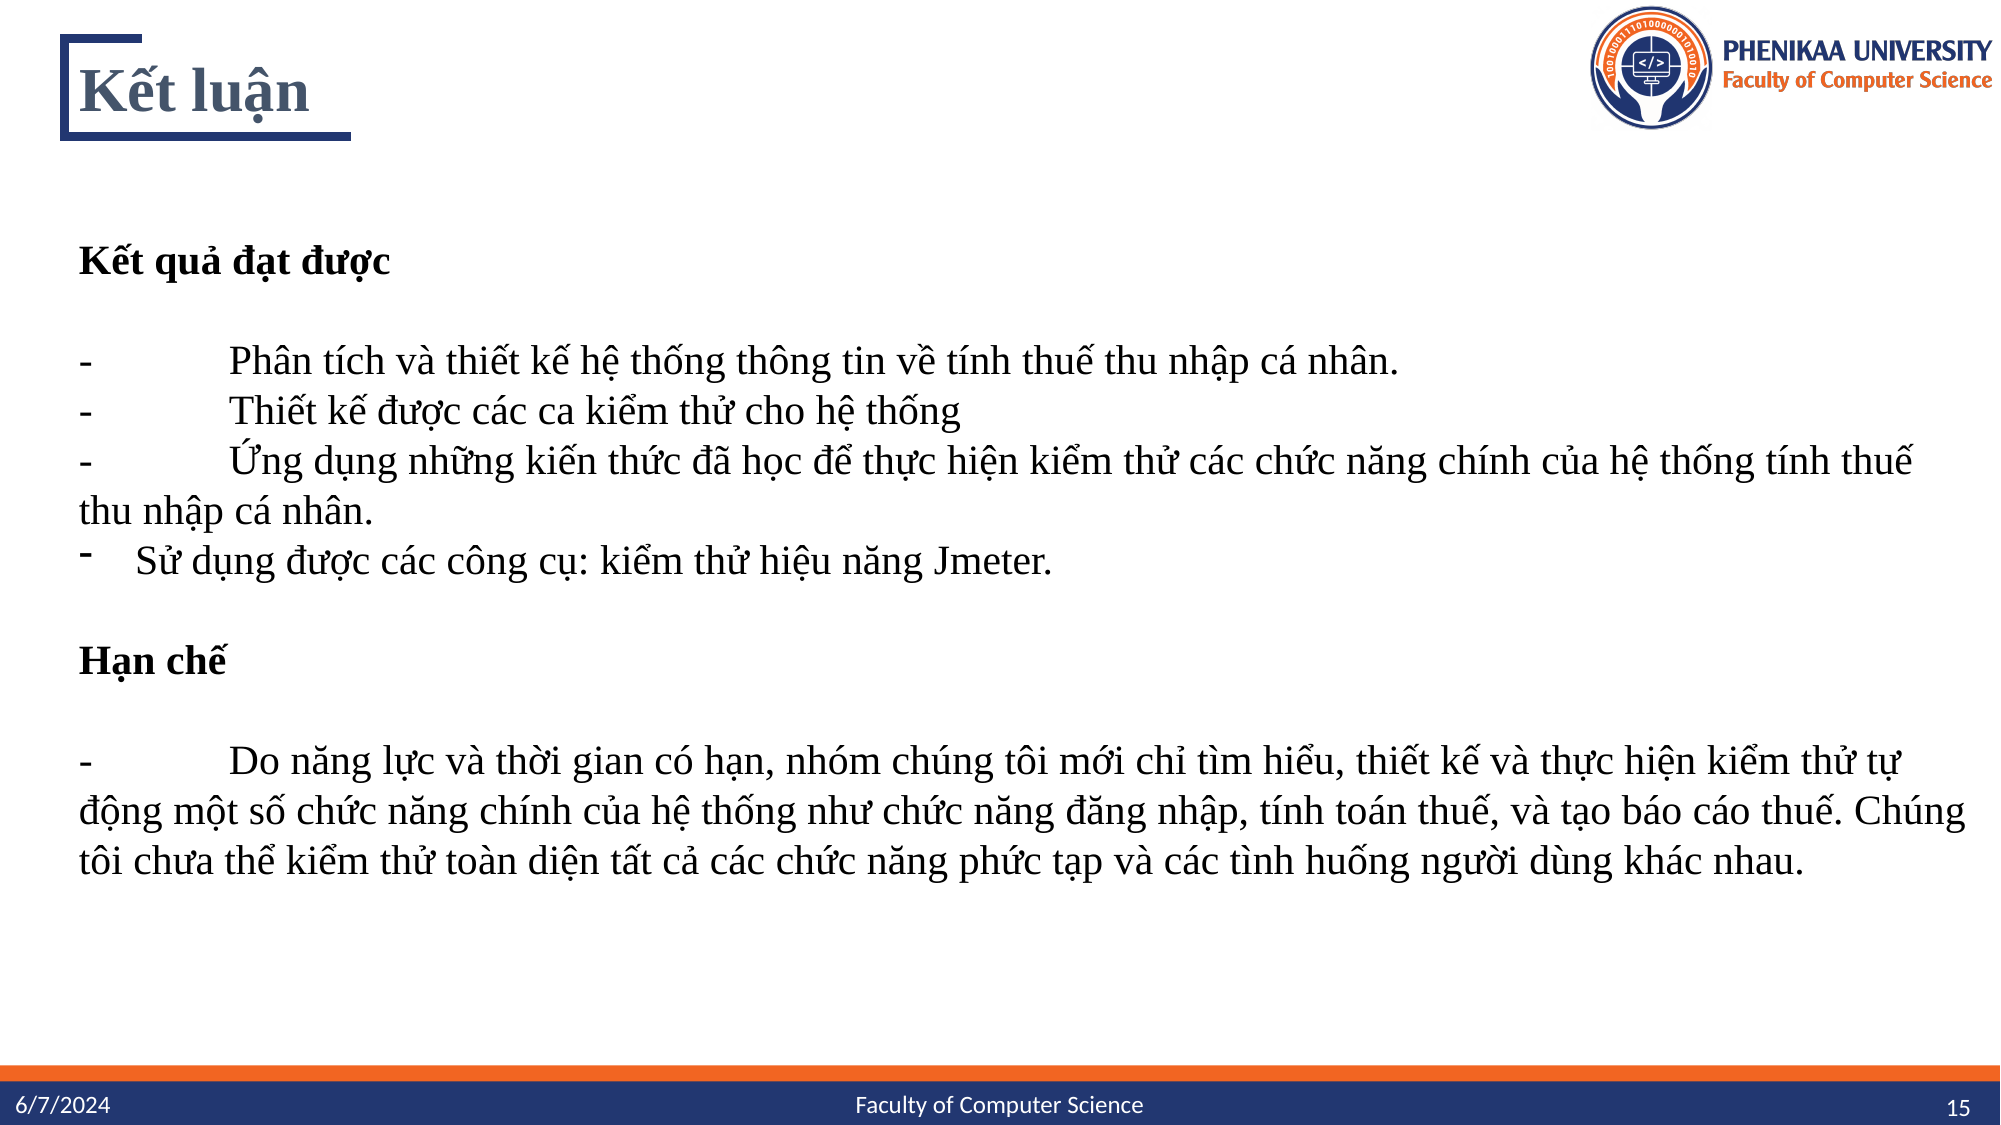

# Kết luận
Kết quả đạt được

-	Phân tích và thiết kế hệ thống thông tin về tính thuế thu nhập cá nhân.
-	Thiết kế được các ca kiểm thử cho hệ thống
-	Ứng dụng những kiến thức đã học để thực hiện kiểm thử các chức năng chính của hệ thống tính thuế thu nhập cá nhân.
Sử dụng được các công cụ: kiểm thử hiệu năng Jmeter.

Hạn chế

-	Do năng lực và thời gian có hạn, nhóm chúng tôi mới chỉ tìm hiểu, thiết kế và thực hiện kiểm thử tự động một số chức năng chính của hệ thống như chức năng đăng nhập, tính toán thuế, và tạo báo cáo thuế. Chúng tôi chưa thể kiểm thử toàn diện tất cả các chức năng phức tạp và các tình huống người dùng khác nhau.
Faculty of Computer Science
15
6/7/2024